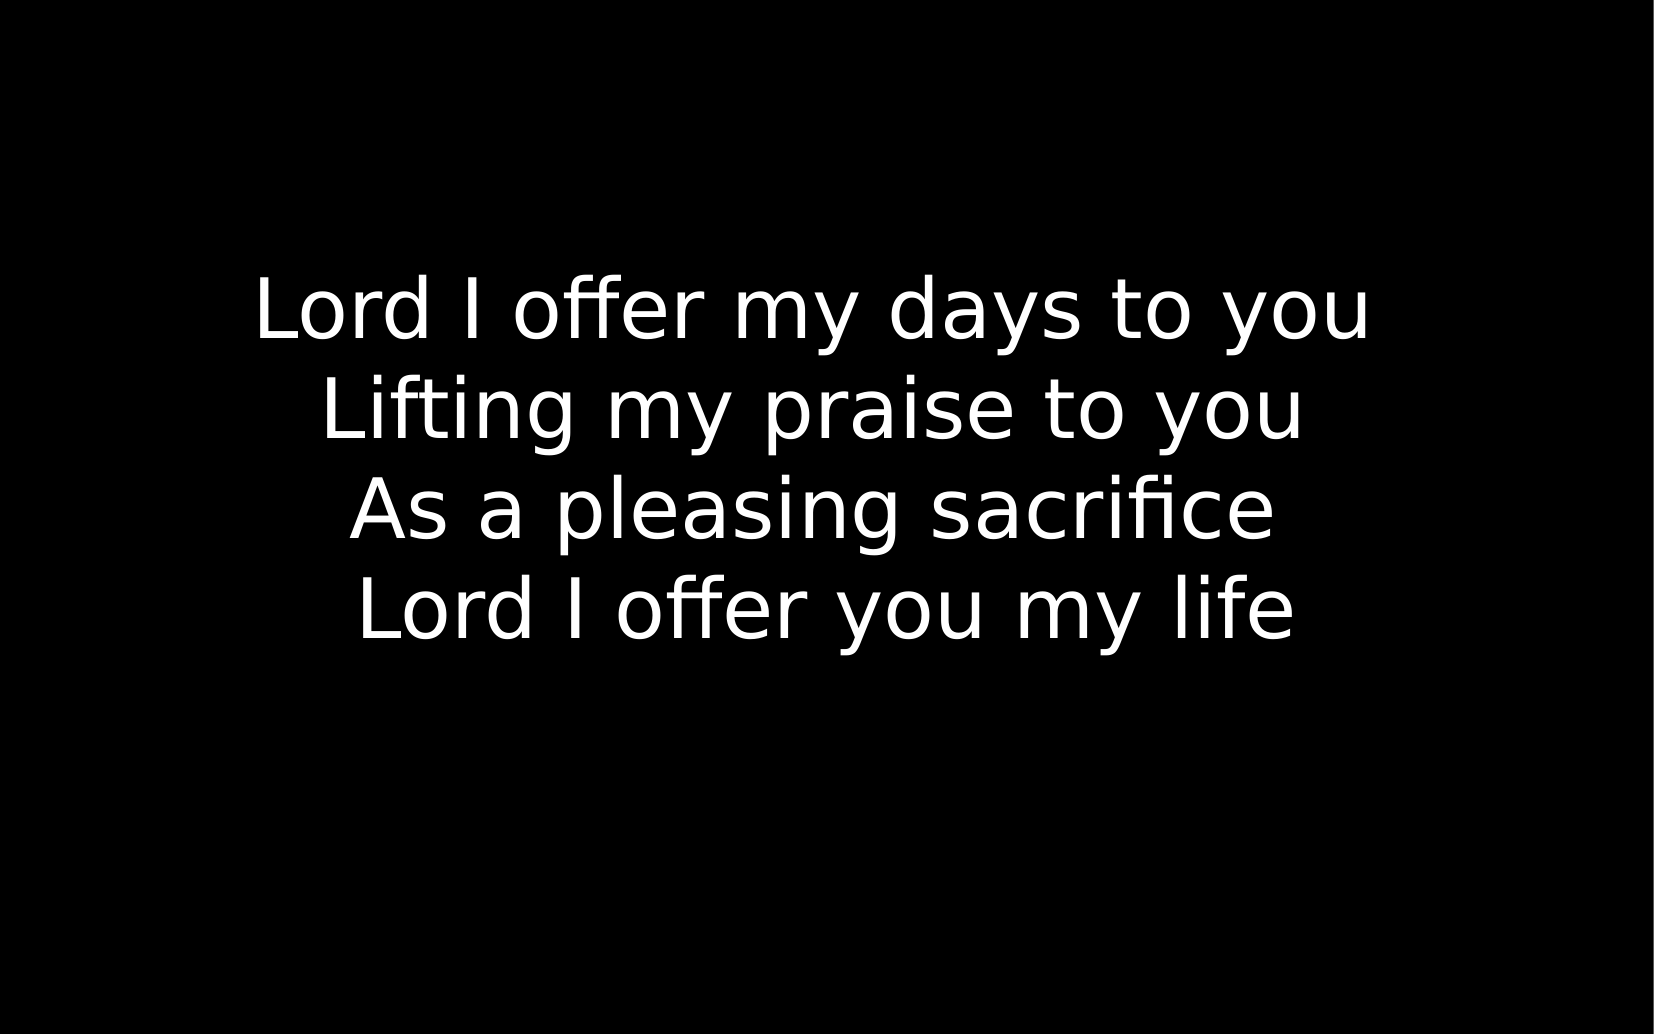

Lord I offer my days to you
Lifting my praise to you
As a pleasing sacrifice
Lord I offer you my life